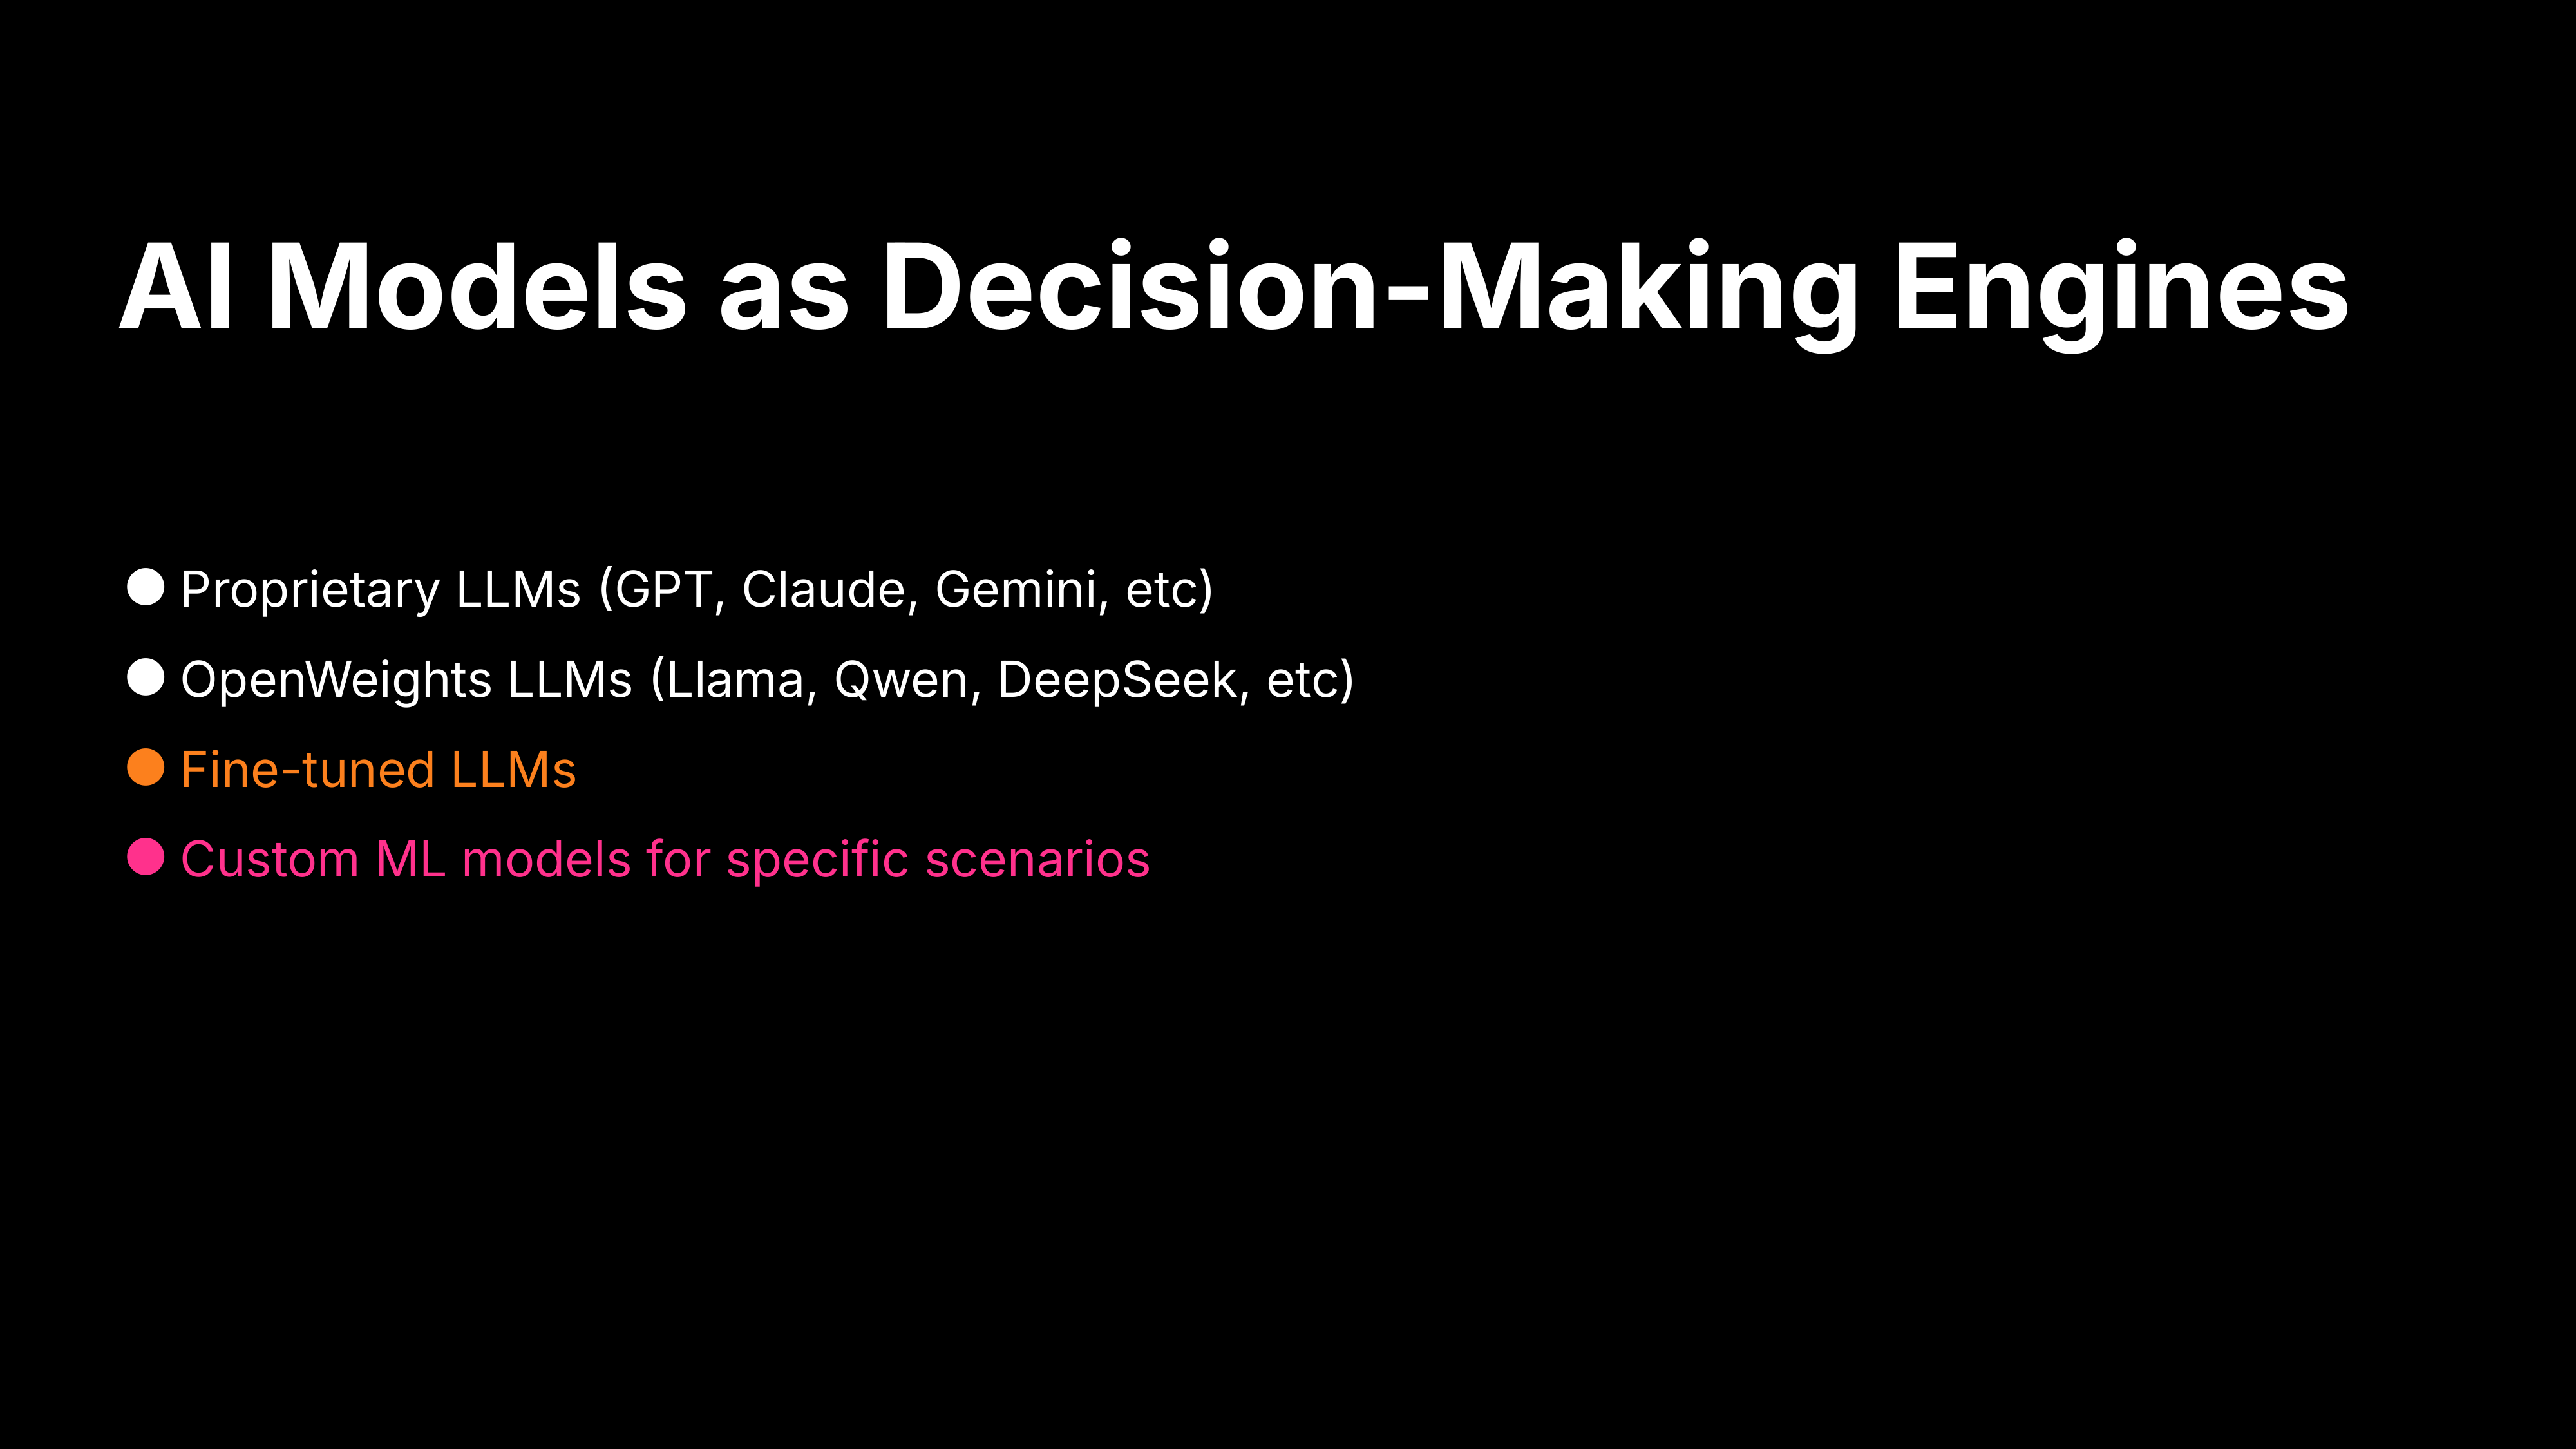

# AI Models as Decision-Making Engines

Proprietary LLMs (GPT, Claude, Gemini, etc)
OpenWeights LLMs (Llama, Qwen, DeepSeek, etc)
Fine-tuned LLMs
Custom ML models for specific scenarios